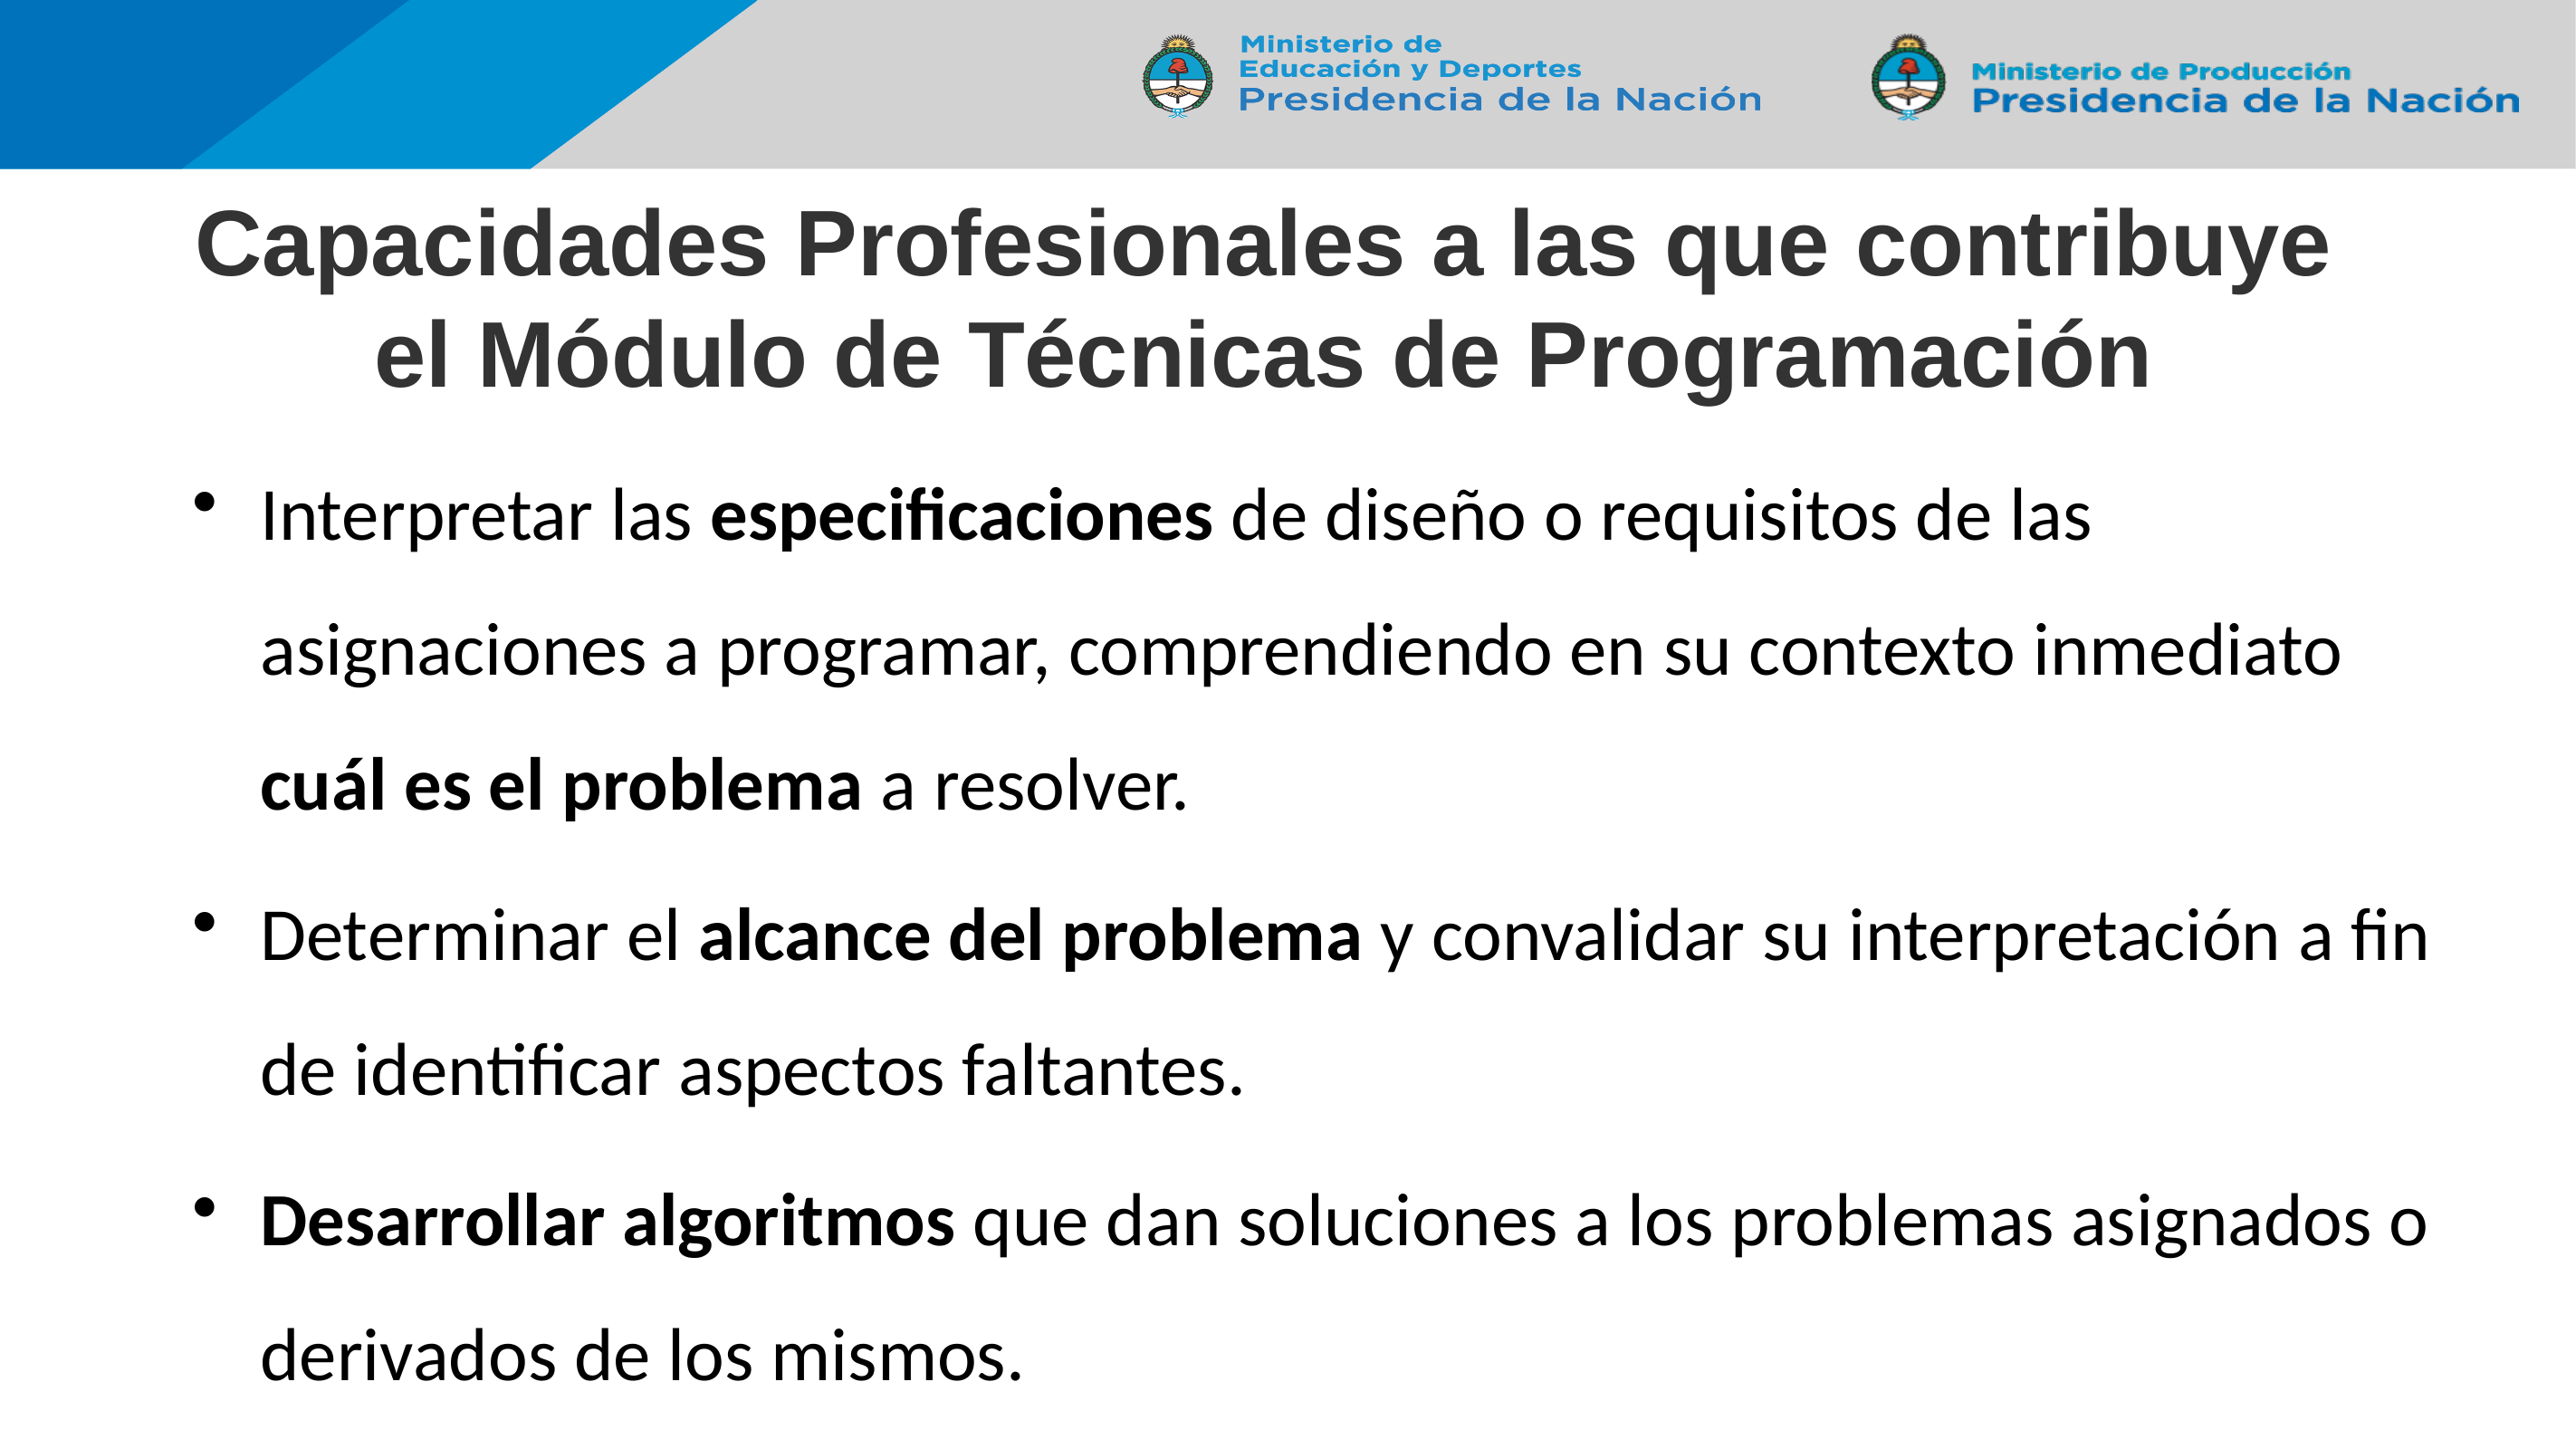

# Capacidades Profesionales a las que contribuye el Módulo de Técnicas de Programación
Interpretar las especificaciones de diseño o requisitos de las asignaciones a programar, comprendiendo en su contexto inmediato cuál es el problema a resolver.
Determinar el alcance del problema y convalidar su interpretación a fin de identificar aspectos faltantes.
Desarrollar algoritmos que dan soluciones a los problemas asignados o derivados de los mismos.